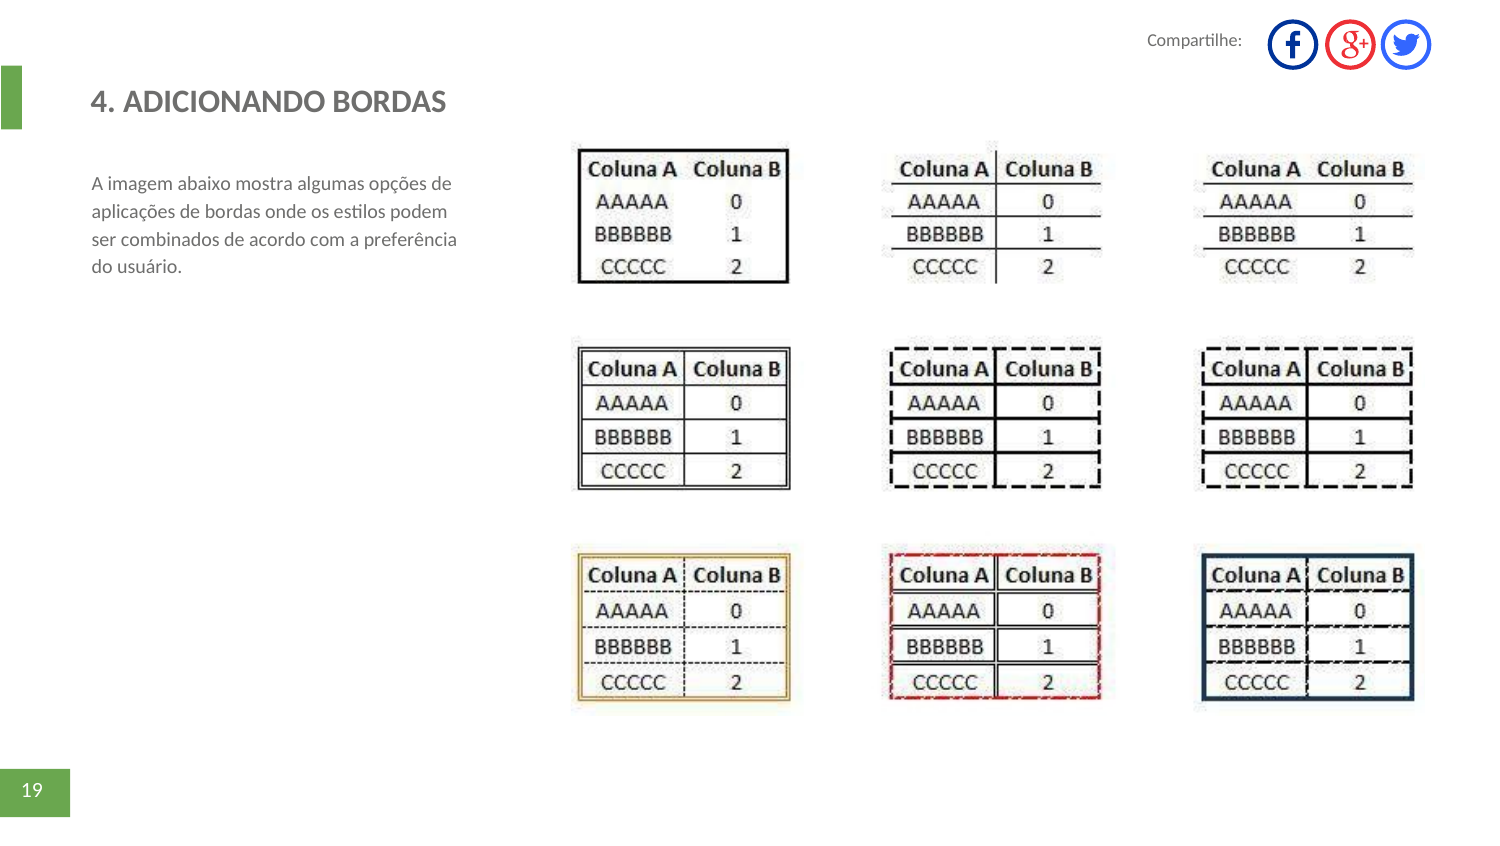

Compartilhe:

4. ADICIONANDO BORDAS

A imagem abaixo mostra algumas opções de
aplicações de bordas onde os estilos podem
ser combinados de acordo com a preferência
do usuário.

19